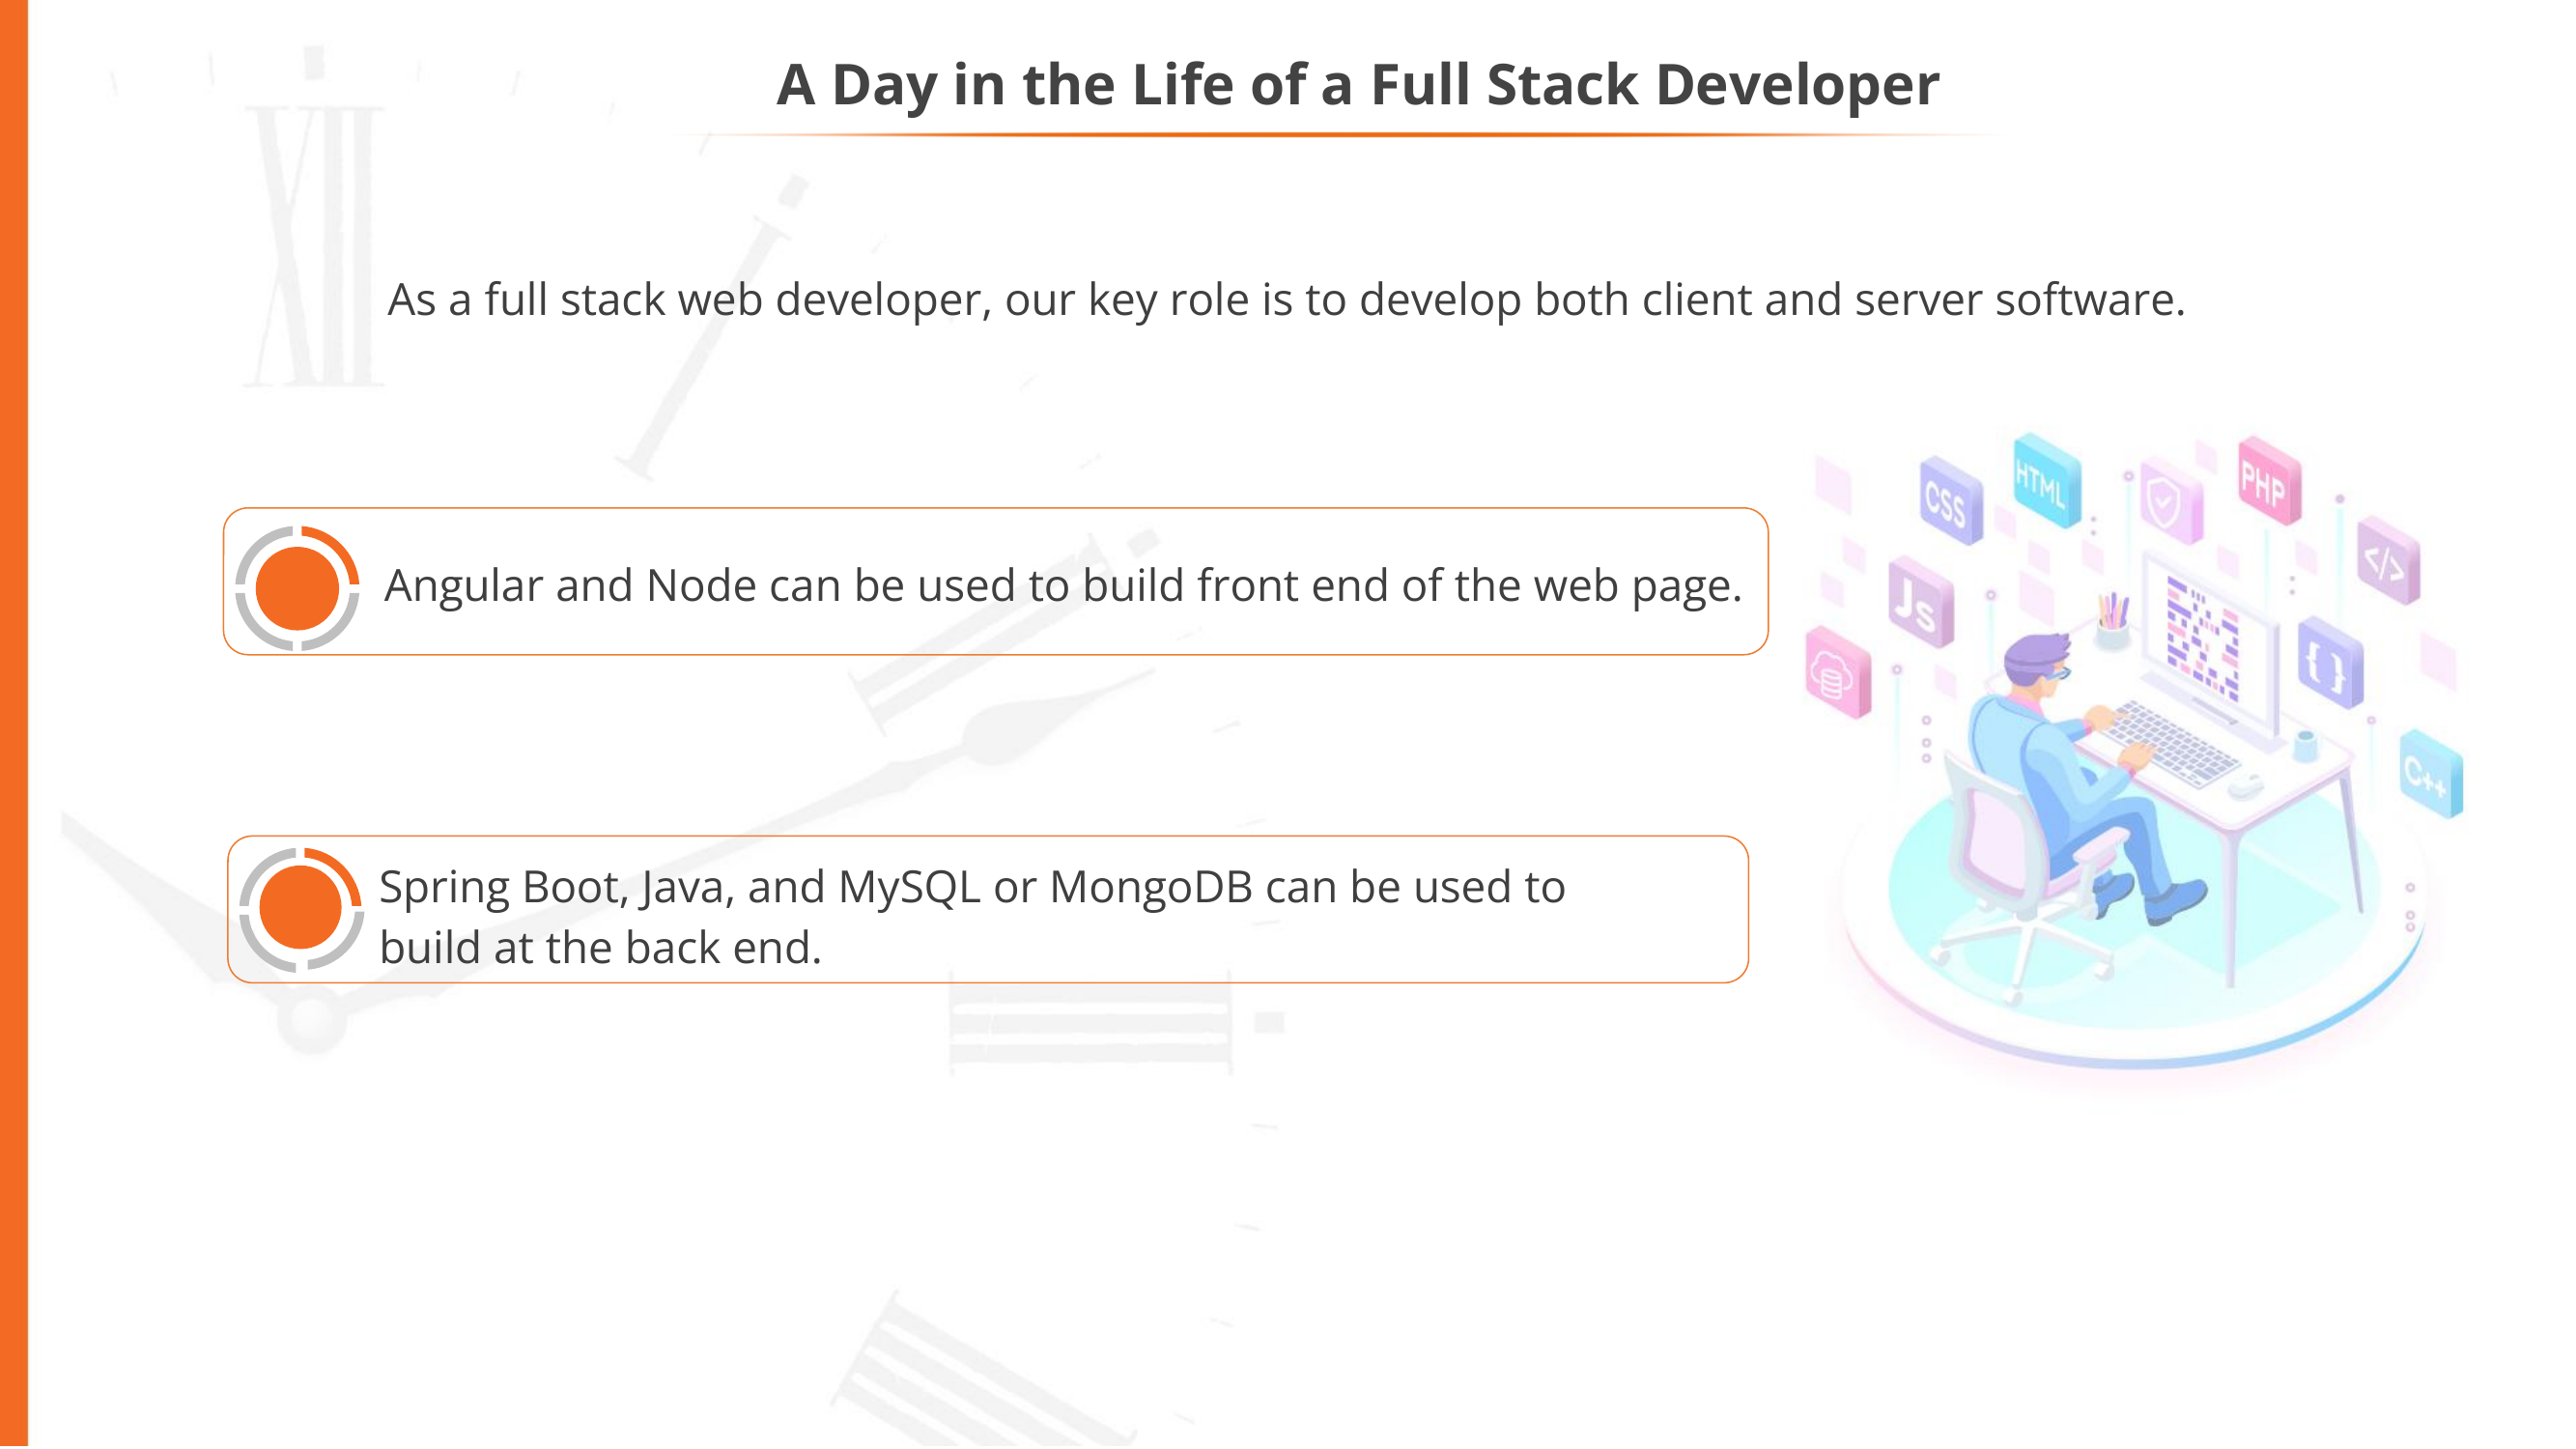

As a full stack web developer, our key role is to develop both client and server software.

Angular and Node can be used to build front end of the web page.

Spring Boot, Java, and MySQL or MongoDB can be used to build at the back end.